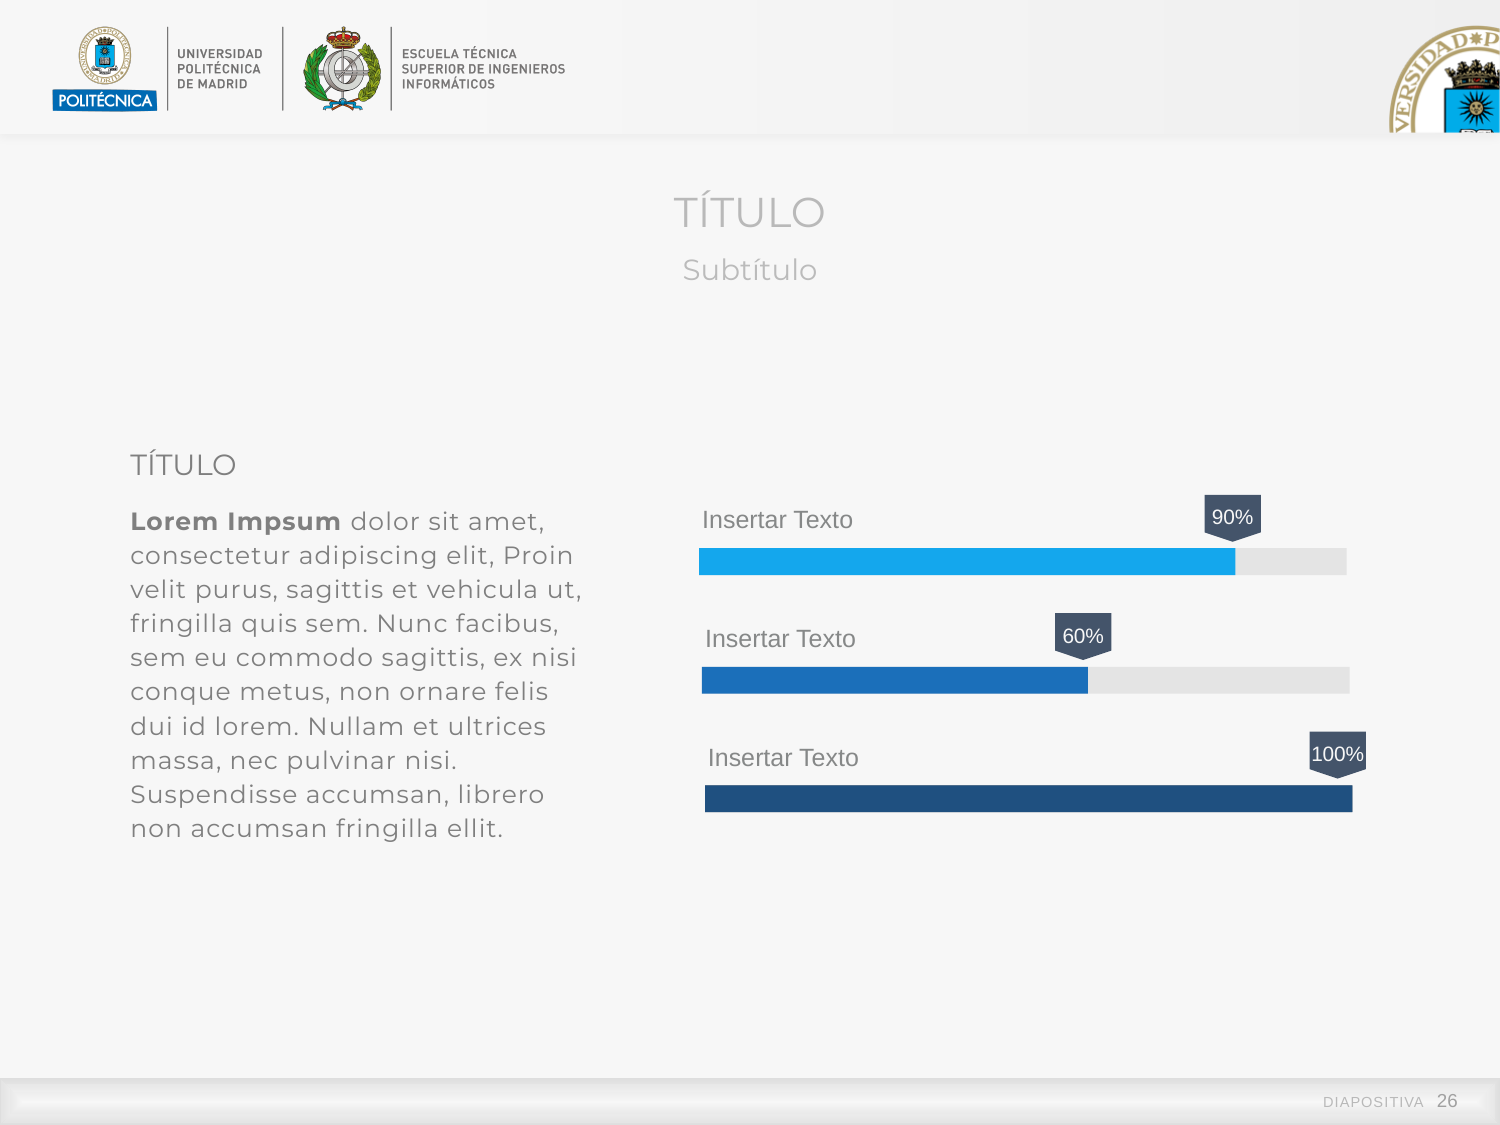

TÍTULO
Subtítulo
Título
Lorem Impsum dolor sit amet, consectetur adipiscing elit, Proin velit purus, sagittis et vehicula ut, fringilla quis sem. Nunc facibus, sem eu commodo sagittis, ex nisi conque metus, non ornare felis dui id lorem. Nullam et ultrices massa, nec pulvinar nisi. Suspendisse accumsan, librero non accumsan fringilla ellit.

90%
Insertar Texto

60%
Insertar Texto

100%
Insertar Texto